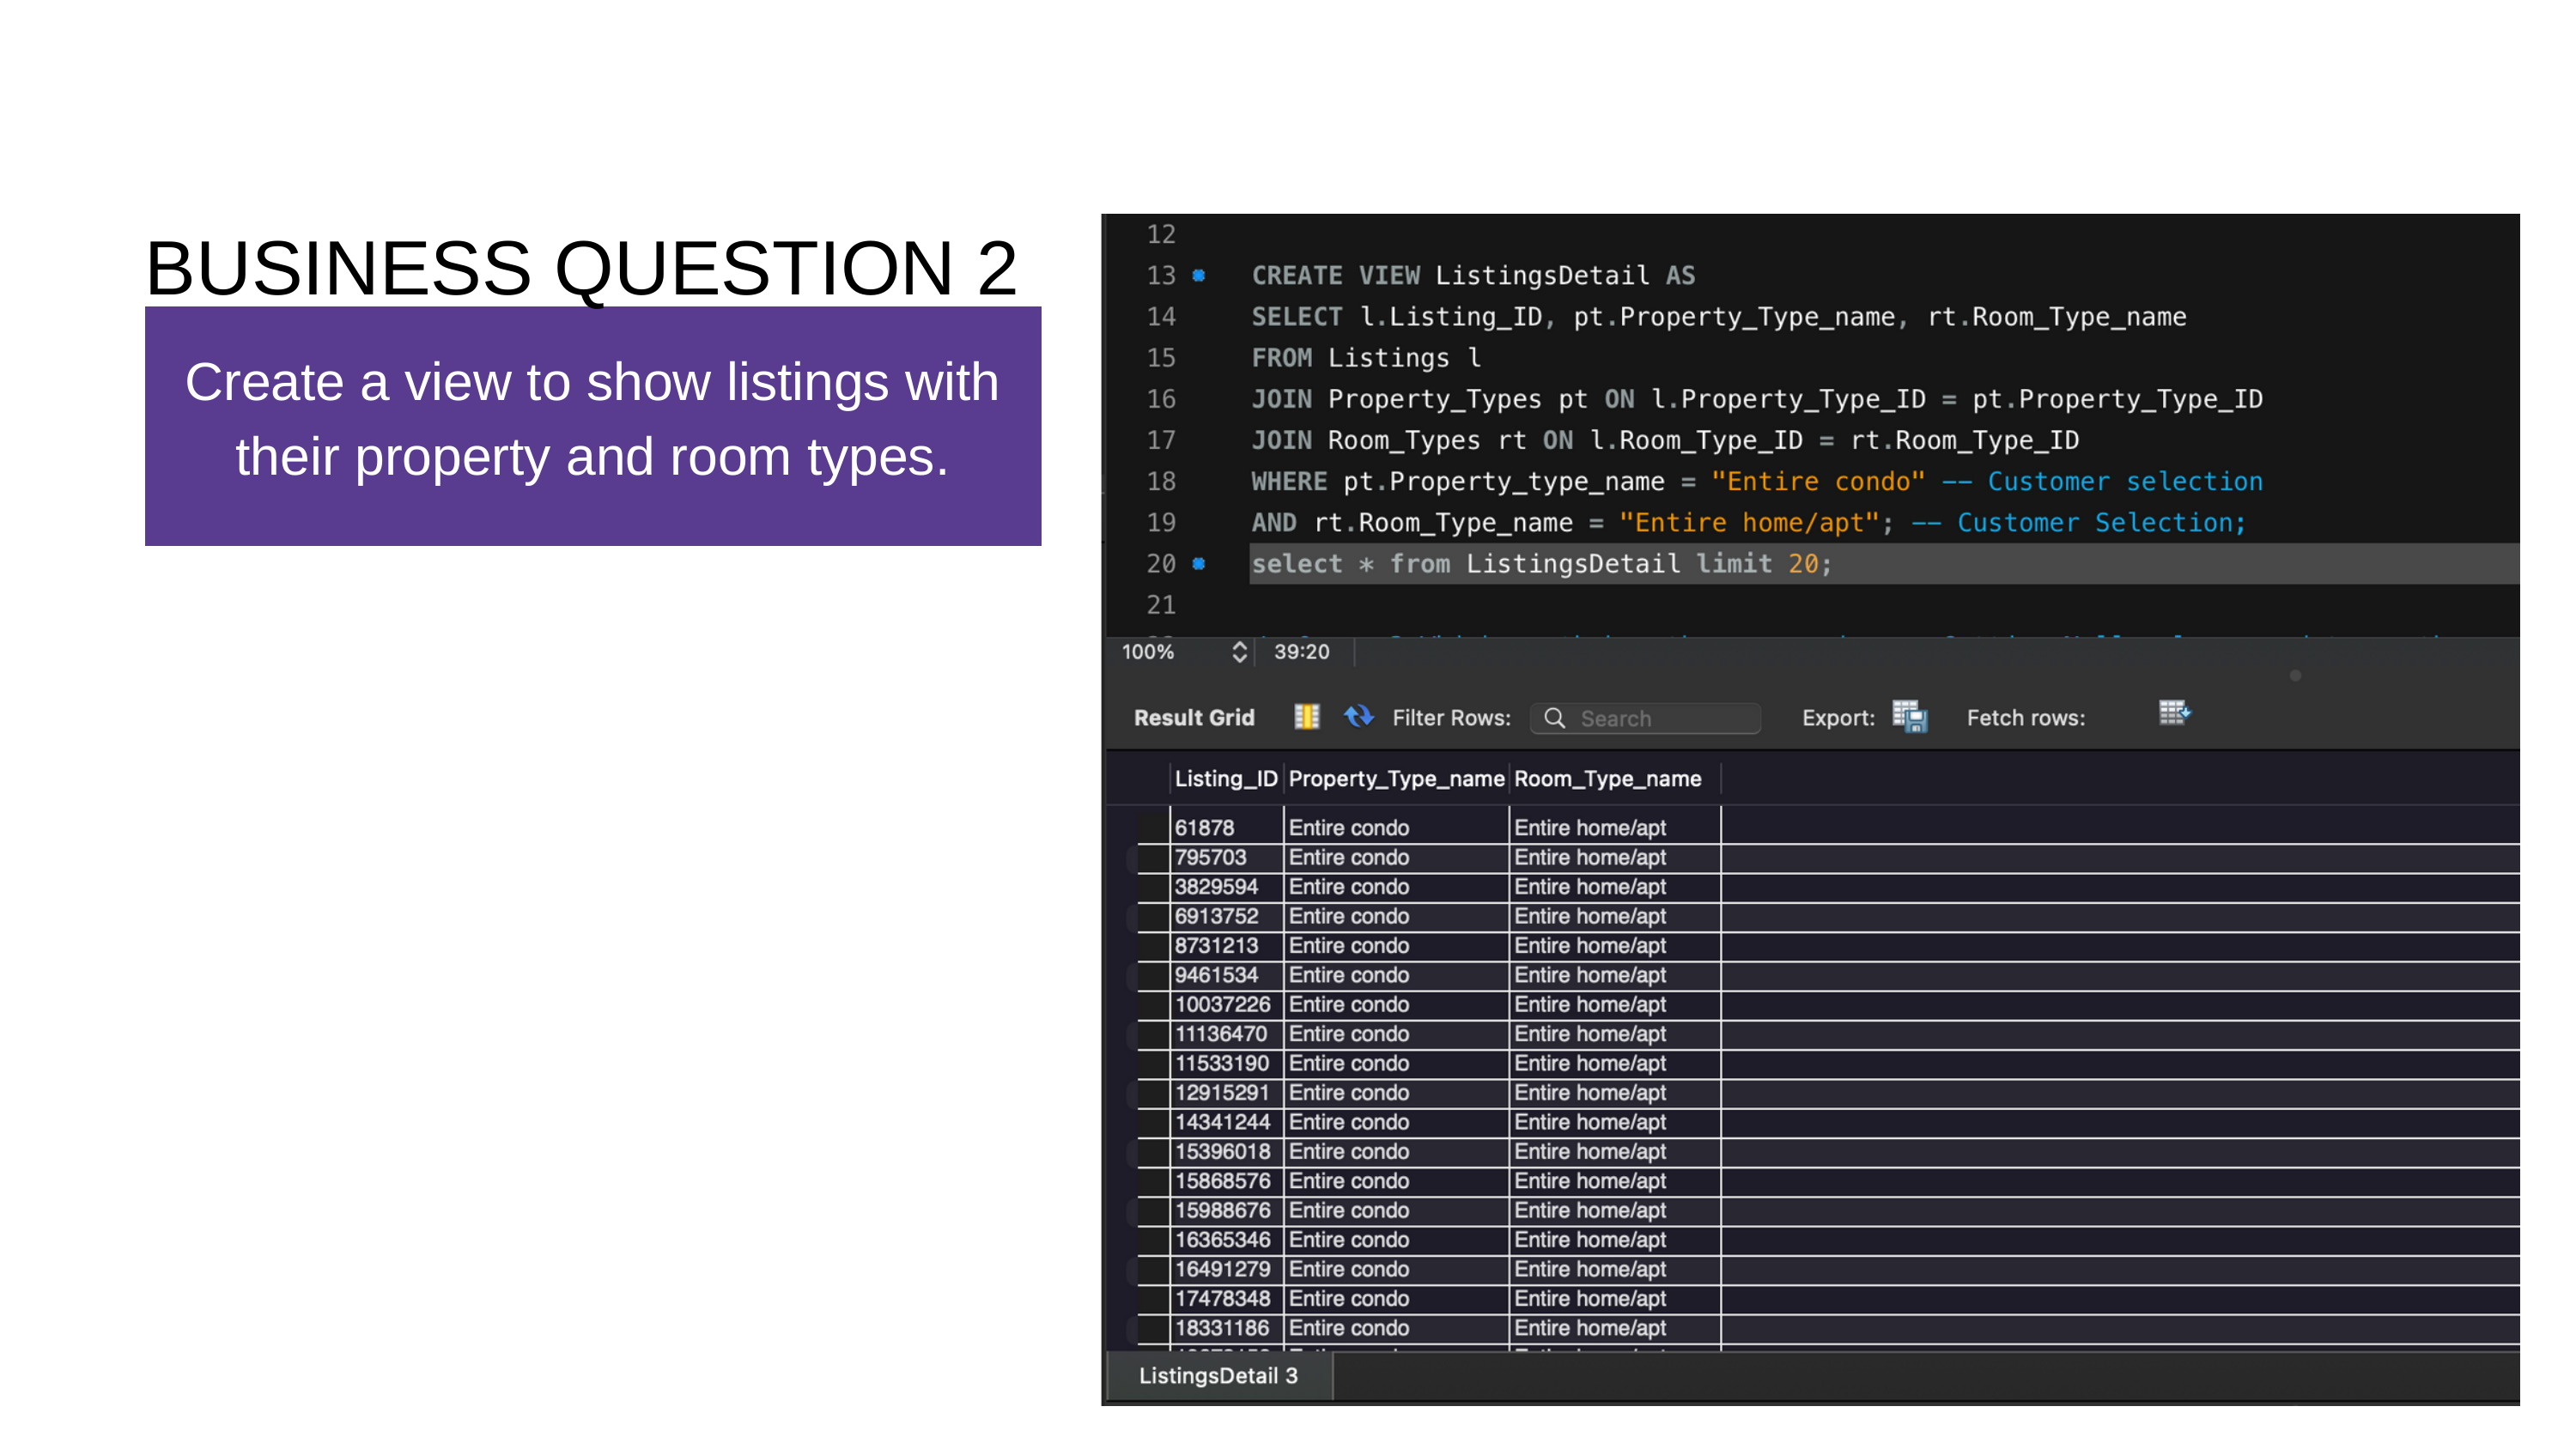

BUSINESS QUESTION 2

Create a view to show listings with their property and room types.